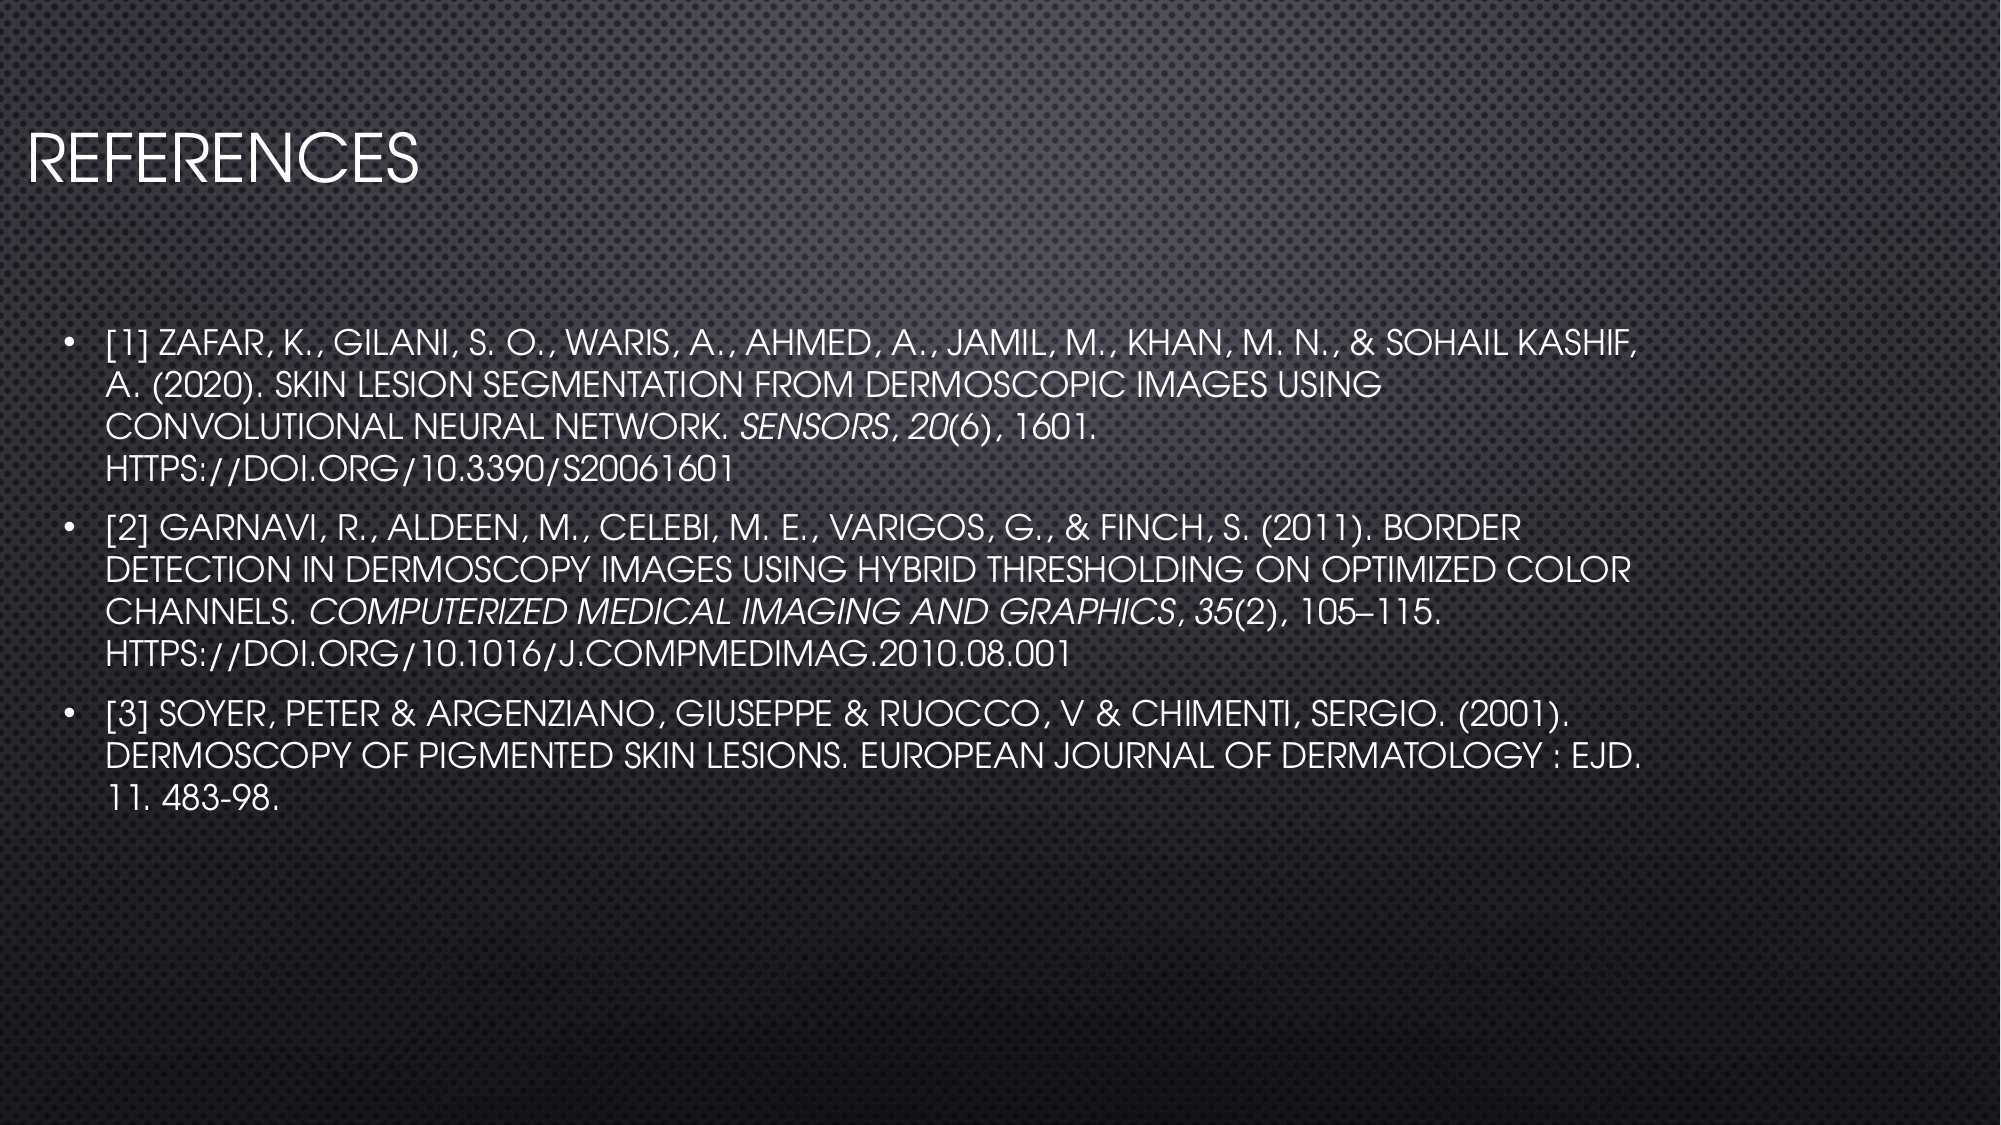

# References
[1] Zafar, K., Gilani, S. O., Waris, A., Ahmed, A., Jamil, M., Khan, M. N., & Sohail Kashif, A. (2020). Skin lesion segmentation from dermoscopic images using convolutional neural network. Sensors, 20(6), 1601. https://doi.org/10.3390/s20061601
[2] Garnavi, R., Aldeen, M., Celebi, M. E., Varigos, G., & Finch, S. (2011). Border detection in dermoscopy images using hybrid thresholding on optimized color channels. Computerized Medical Imaging and Graphics, 35(2), 105–115. https://doi.org/10.1016/j.compmedimag.2010.08.001
[3] Soyer, Peter & Argenziano, Giuseppe & Ruocco, V & Chimenti, Sergio. (2001). Dermoscopy of Pigmented Skin Lesions. European journal of dermatology : EJD. 11. 483-98.